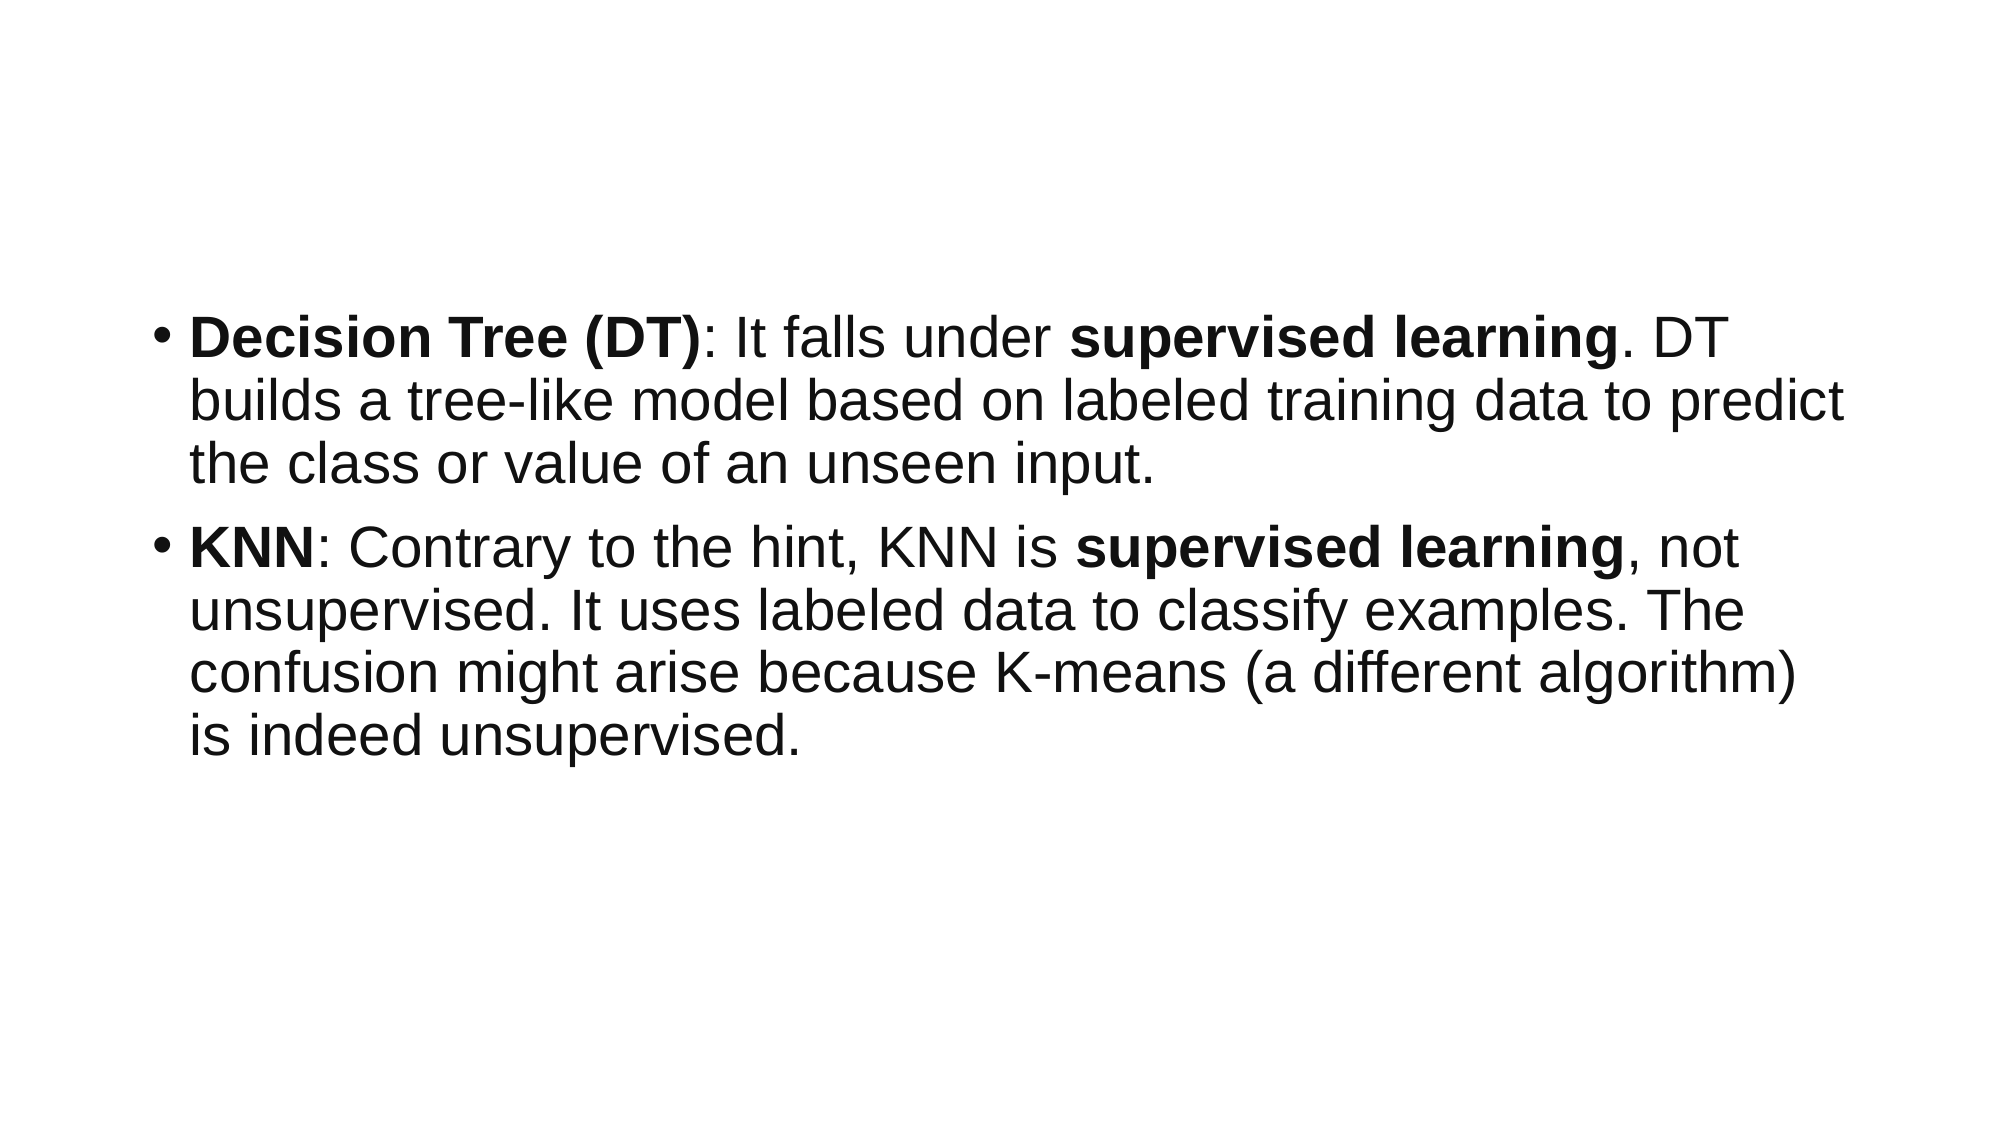

#
Decision Tree (DT): It falls under supervised learning. DT builds a tree-like model based on labeled training data to predict the class or value of an unseen input.
KNN: Contrary to the hint, KNN is supervised learning, not unsupervised. It uses labeled data to classify examples. The confusion might arise because K-means (a different algorithm) is indeed unsupervised.